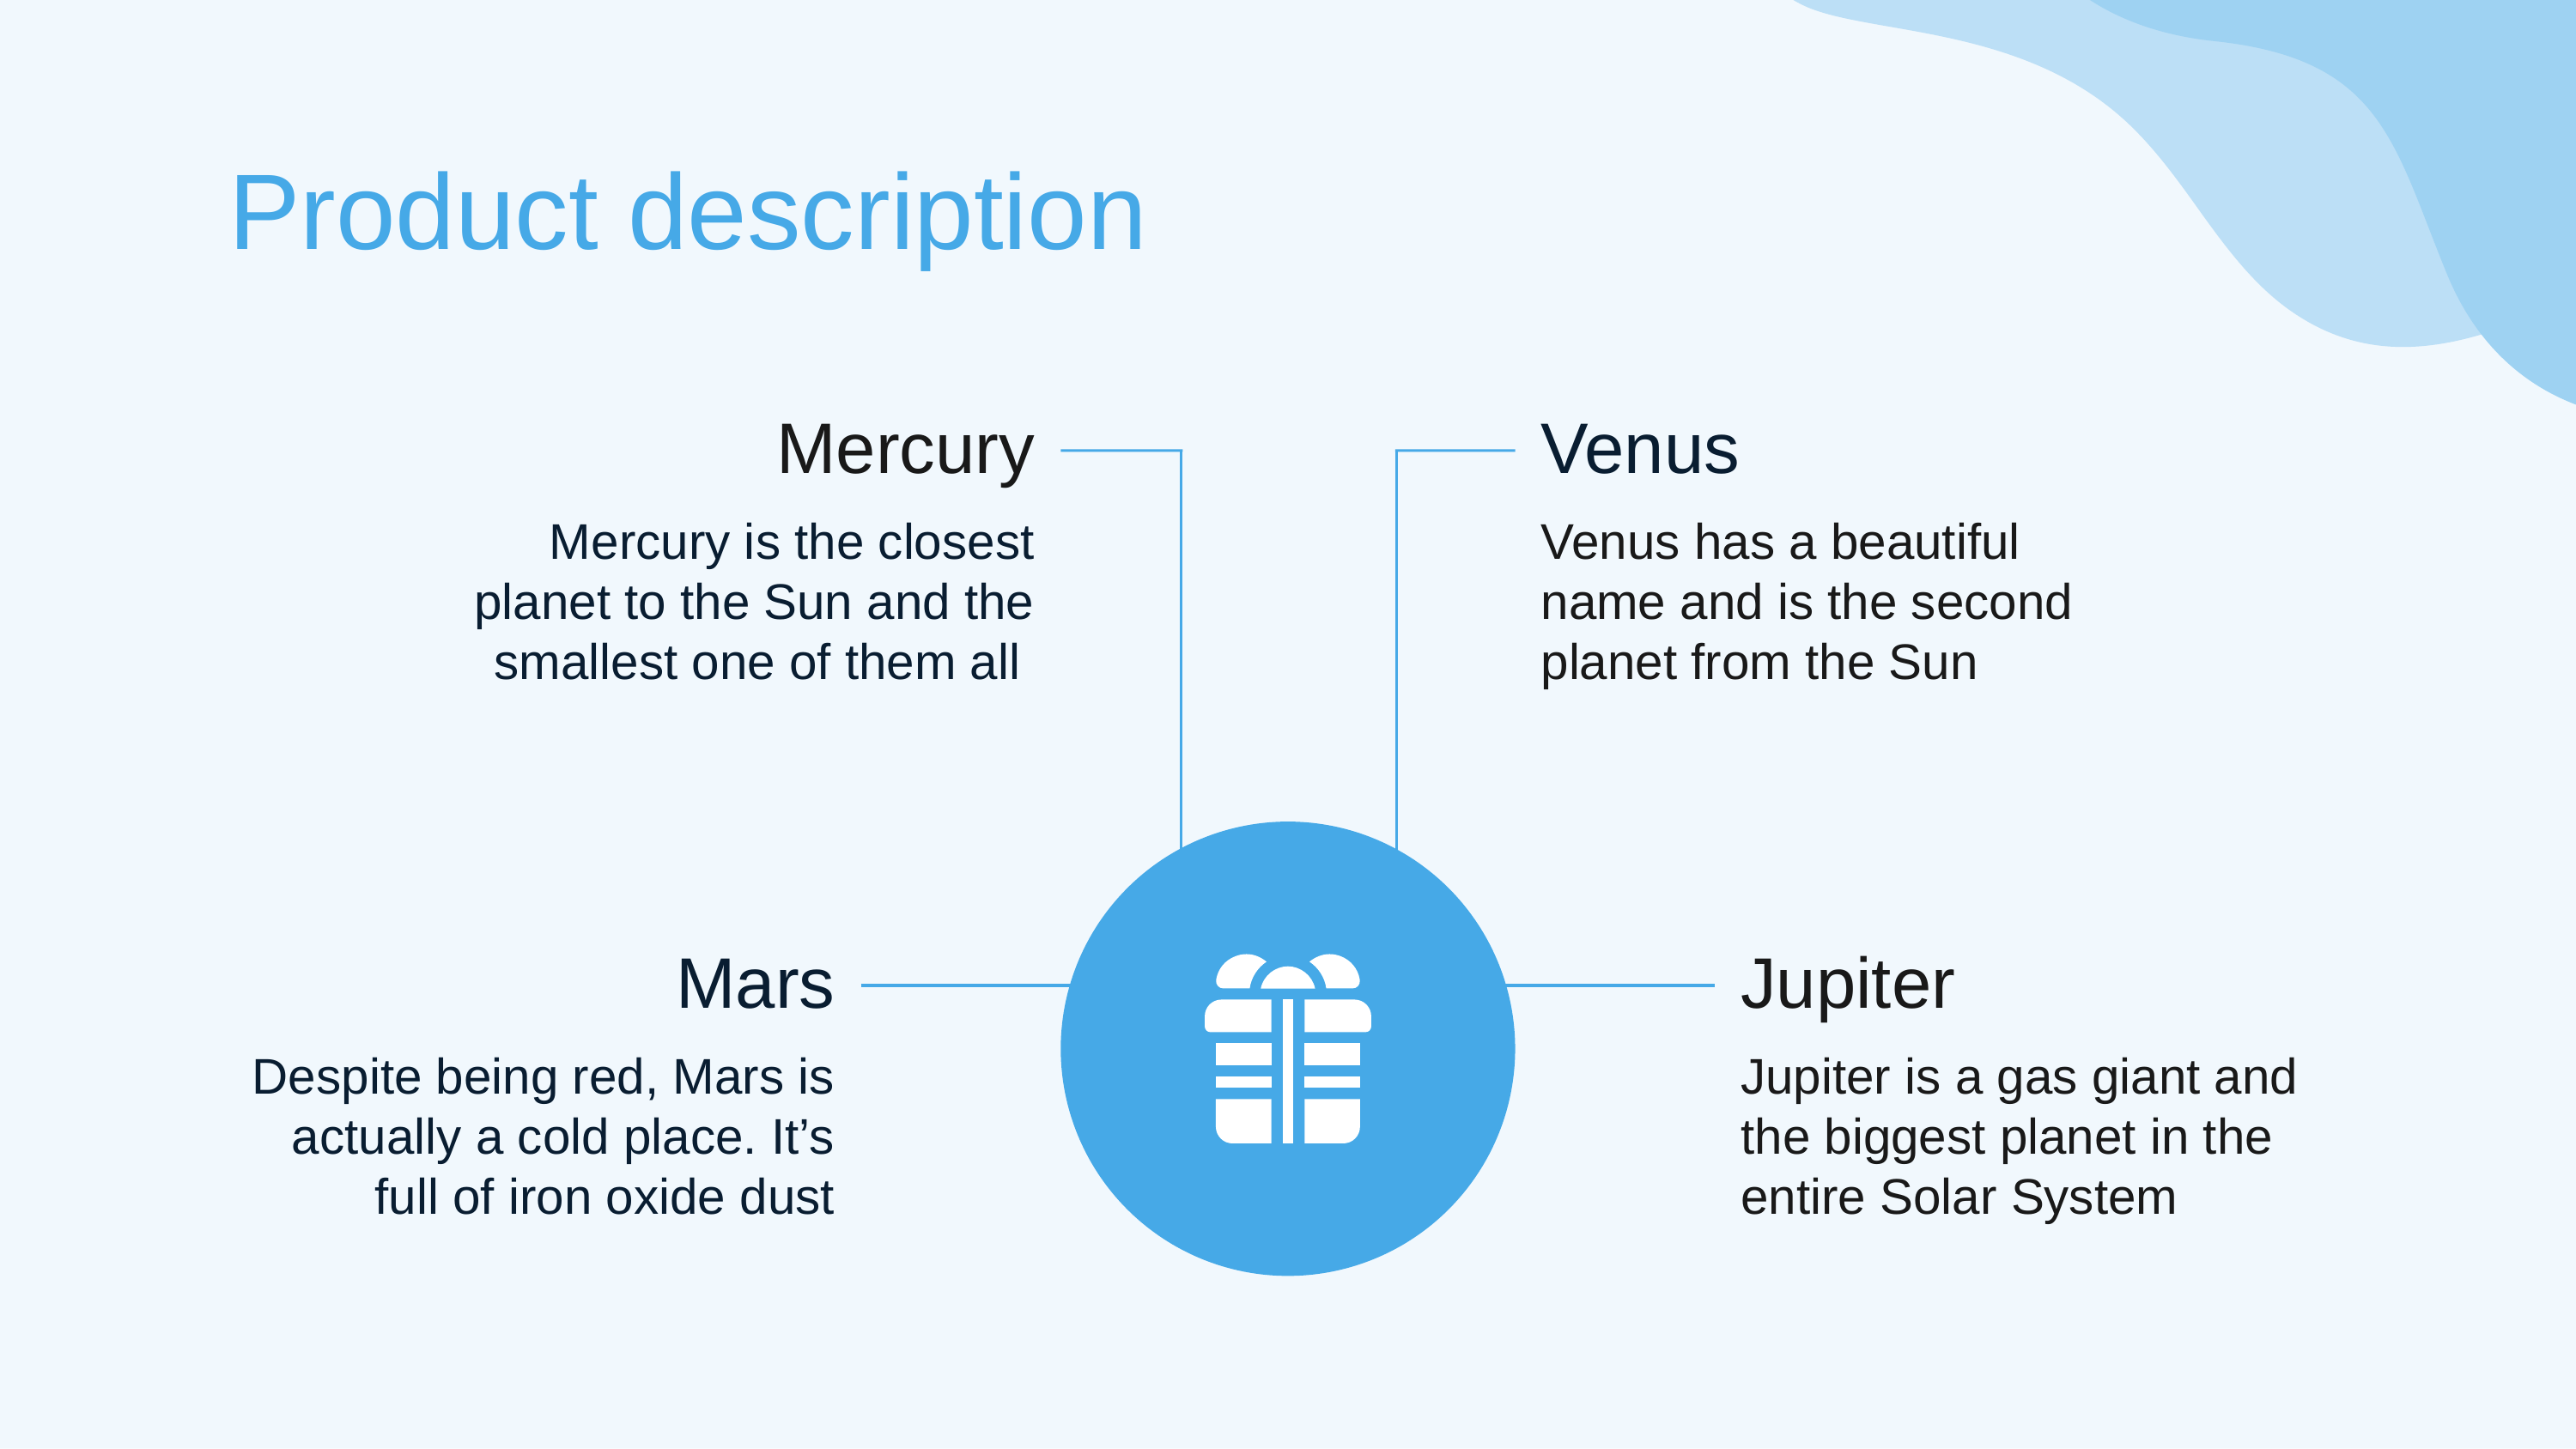

# Product description
Mercury
Venus
Mercury is the closest planet to the Sun and the smallest one of them all
Venus has a beautiful name and is the second planet from the Sun

Mars
Jupiter

Despite being red, Mars is actually a cold place. It’s full of iron oxide dust
Jupiter is a gas giant and the biggest planet in the entire Solar System